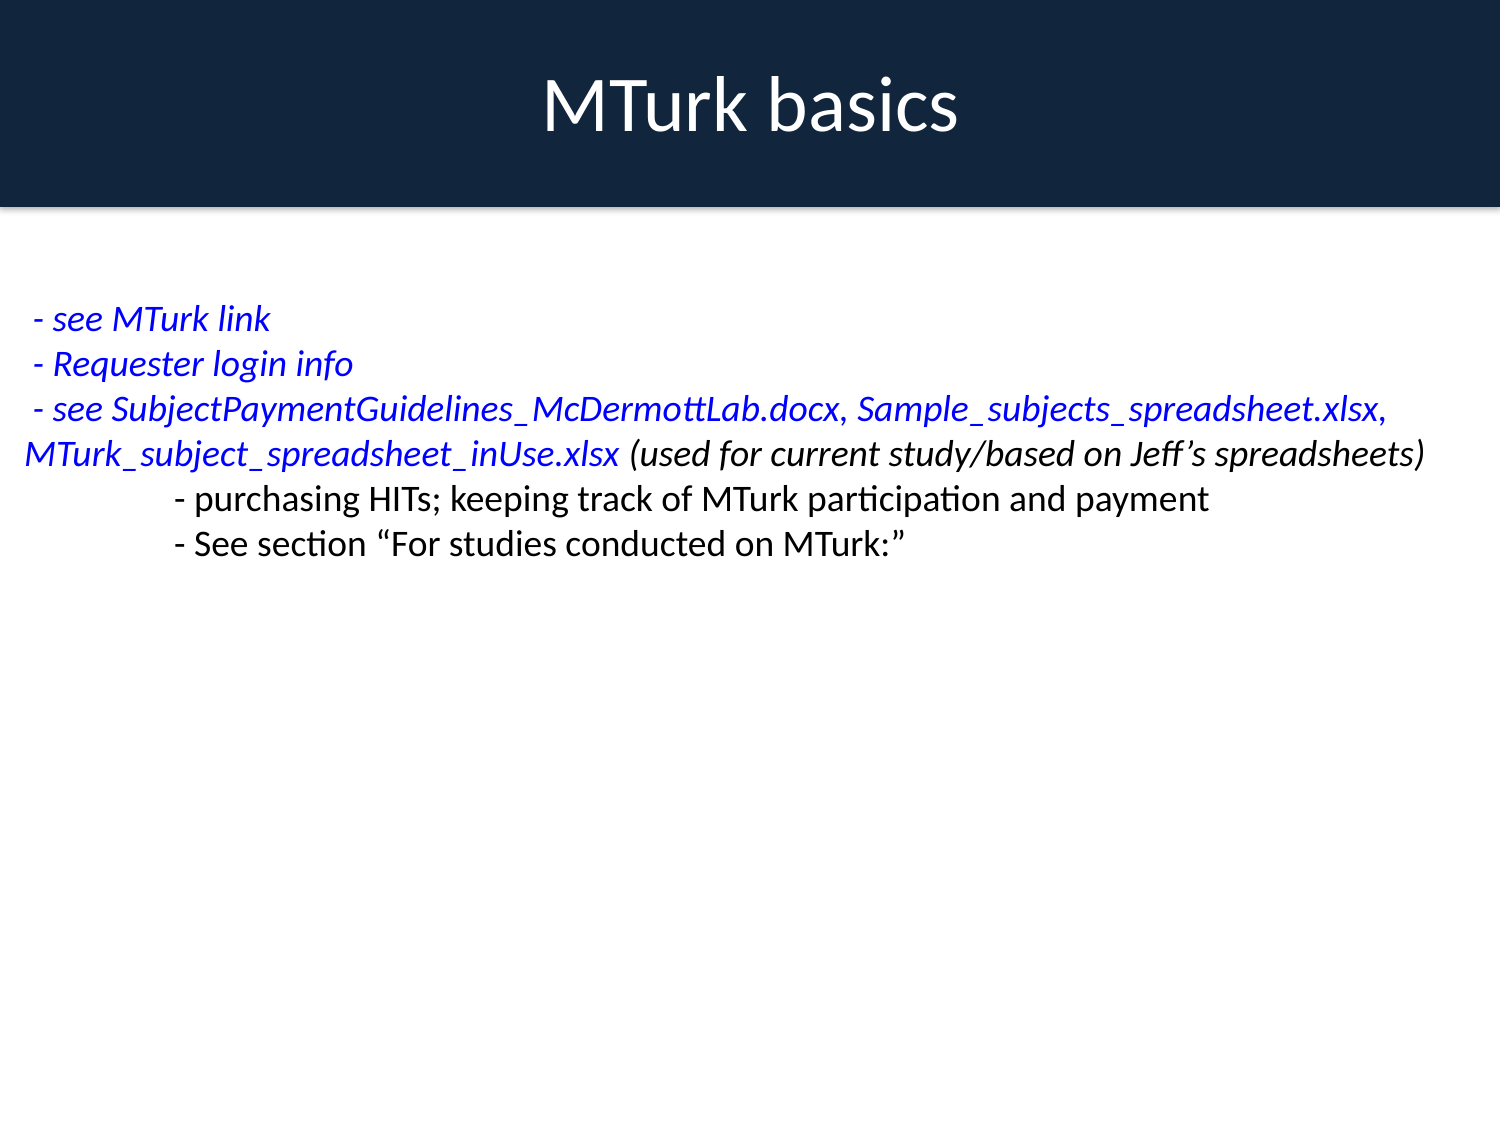

MTurk basics
 - see MTurk link
 - Requester login info
 - see SubjectPaymentGuidelines_McDermottLab.docx, Sample_subjects_spreadsheet.xlsx, MTurk_subject_spreadsheet_inUse.xlsx (used for current study/based on Jeff’s spreadsheets)
	- purchasing HITs; keeping track of MTurk participation and payment
	- See section “For studies conducted on MTurk:”